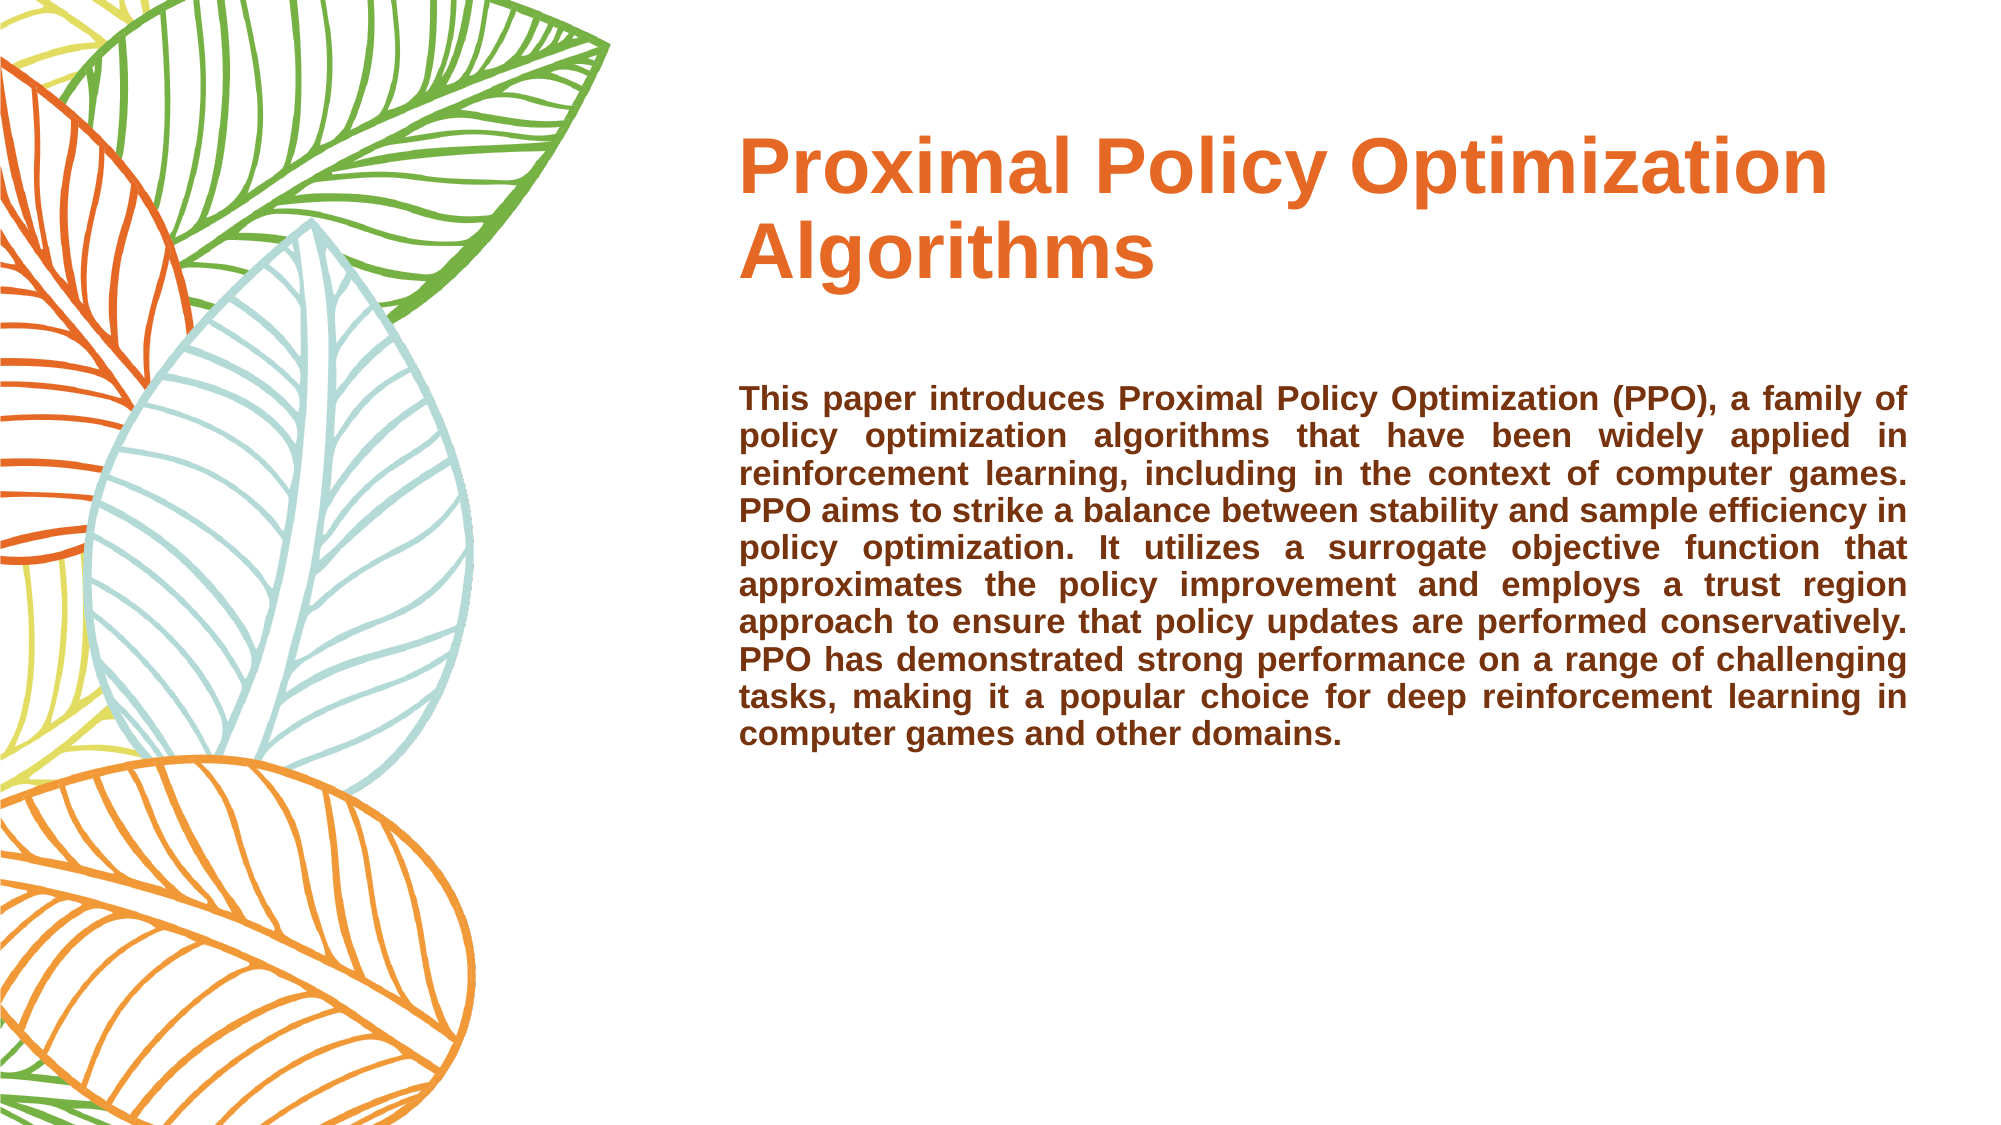

# Proximal Policy Optimization Algorithms
This paper introduces Proximal Policy Optimization (PPO), a family of policy optimization algorithms that have been widely applied in reinforcement learning, including in the context of computer games. PPO aims to strike a balance between stability and sample efficiency in policy optimization. It utilizes a surrogate objective function that approximates the policy improvement and employs a trust region approach to ensure that policy updates are performed conservatively. PPO has demonstrated strong performance on a range of challenging tasks, making it a popular choice for deep reinforcement learning in computer games and other domains.